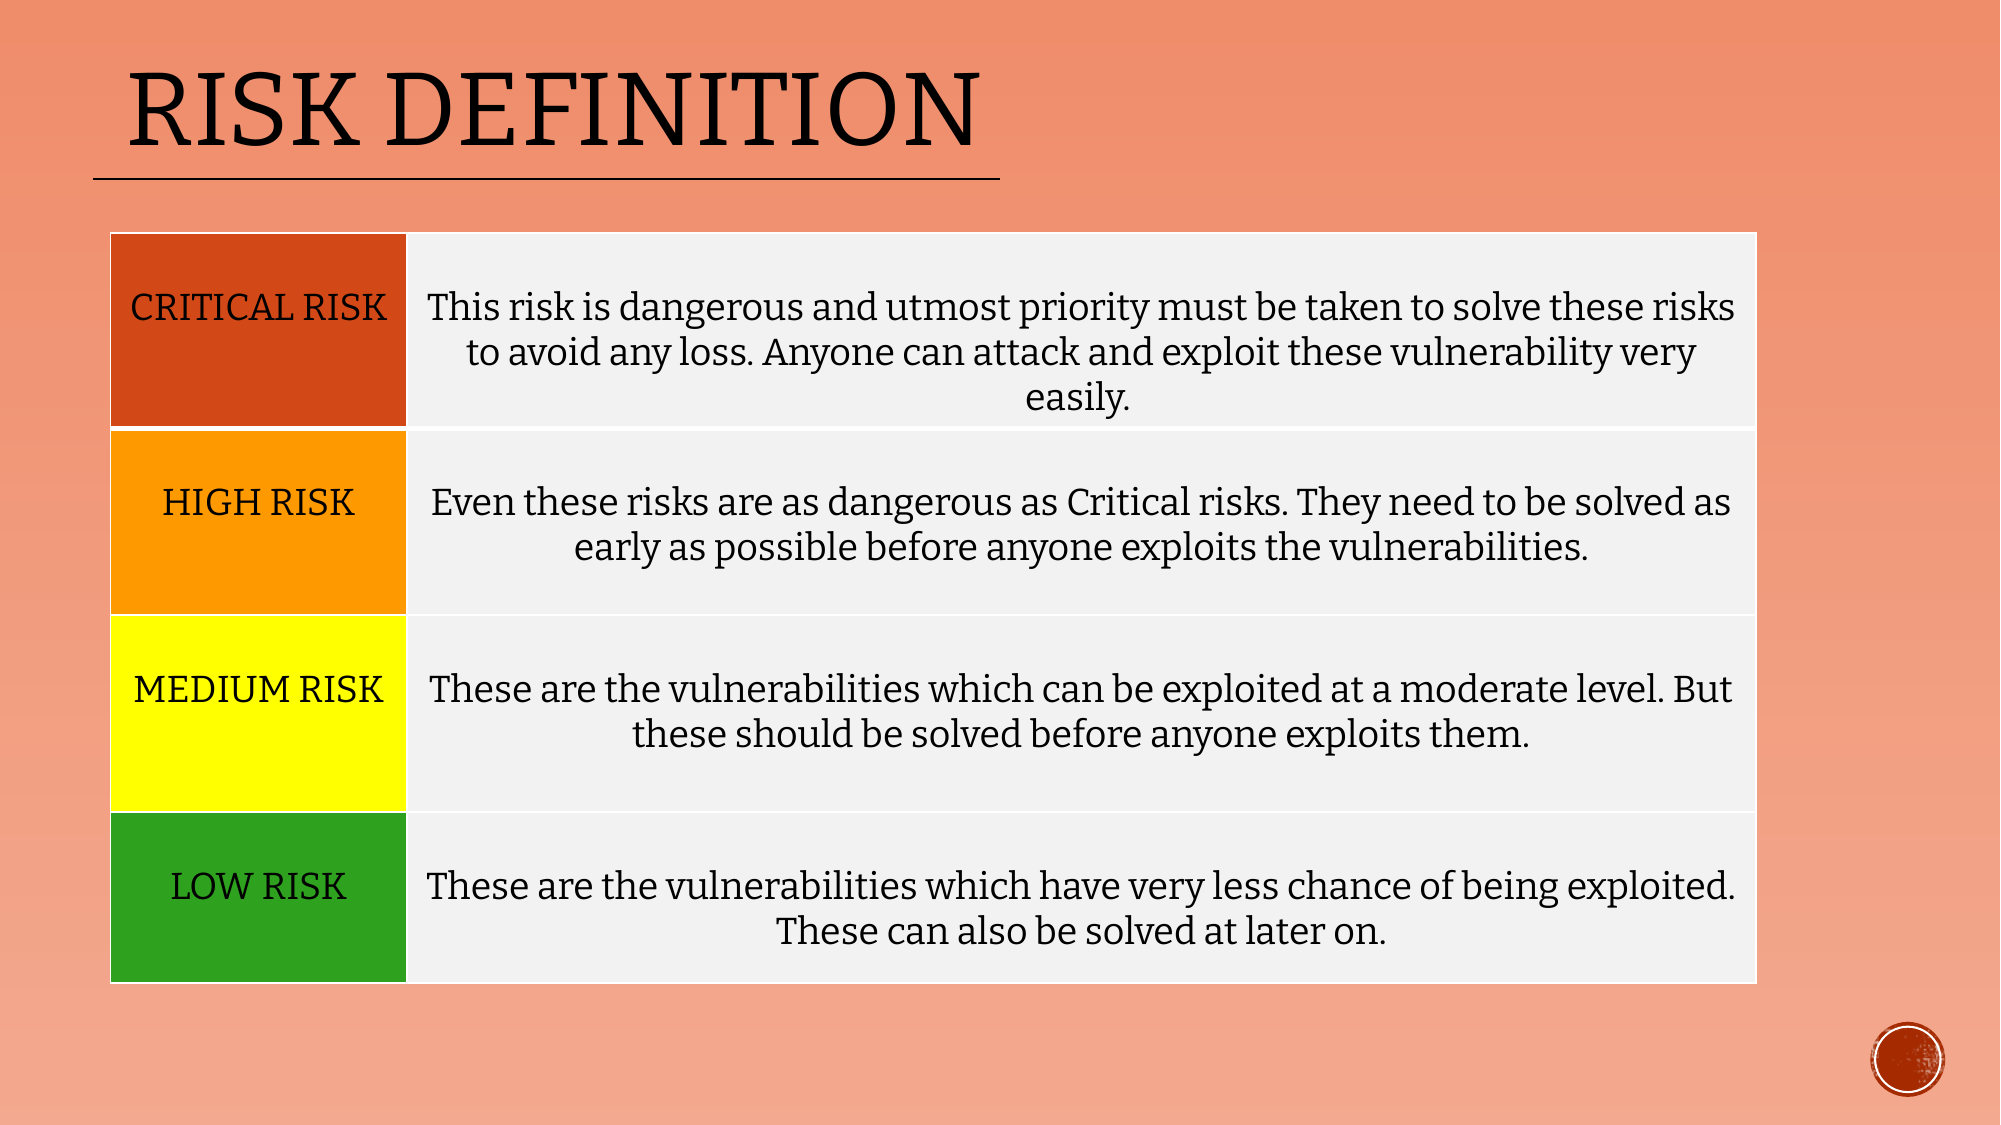

# Risk DEFINITION
| CRITICAL RISK | This risk is dangerous and utmost priority must be taken to solve these risks to avoid any loss. Anyone can attack and exploit these vulnerability very easily. |
| --- | --- |
| HIGH RISK | Even these risks are as dangerous as Critical risks. They need to be solved as early as possible before anyone exploits the vulnerabilities. |
| MEDIUM RISK | These are the vulnerabilities which can be exploited at a moderate level. But these should be solved before anyone exploits them. |
| LOW RISK | These are the vulnerabilities which have very less chance of being exploited. These can also be solved at later on. |